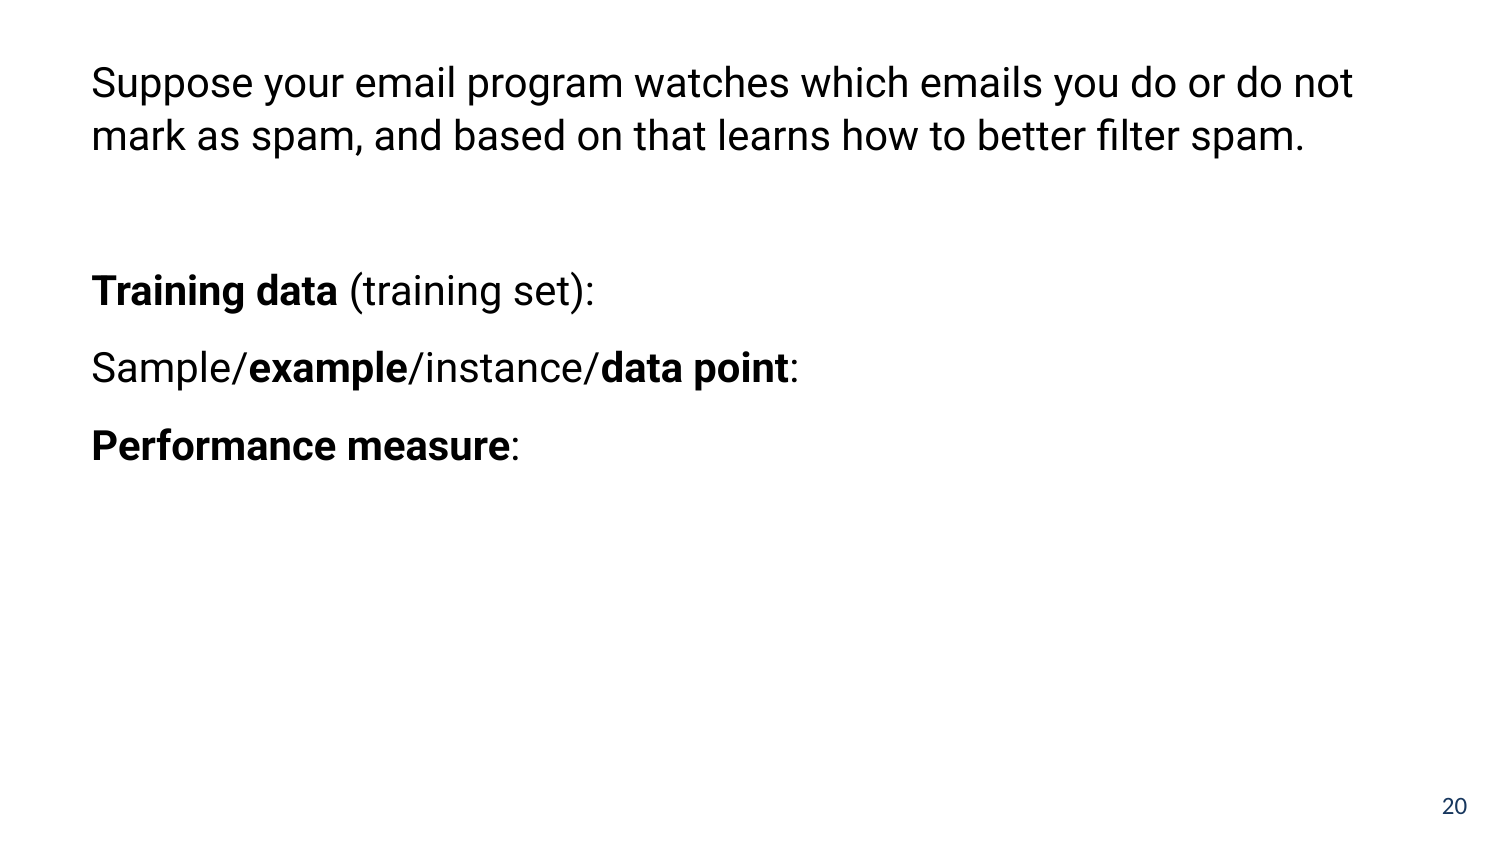

Suppose your email program watches which emails you do or do not mark as spam, and based on that learns how to better filter spam.

Training data (training set):
Sample/example/instance/data point:
Performance measure:
20